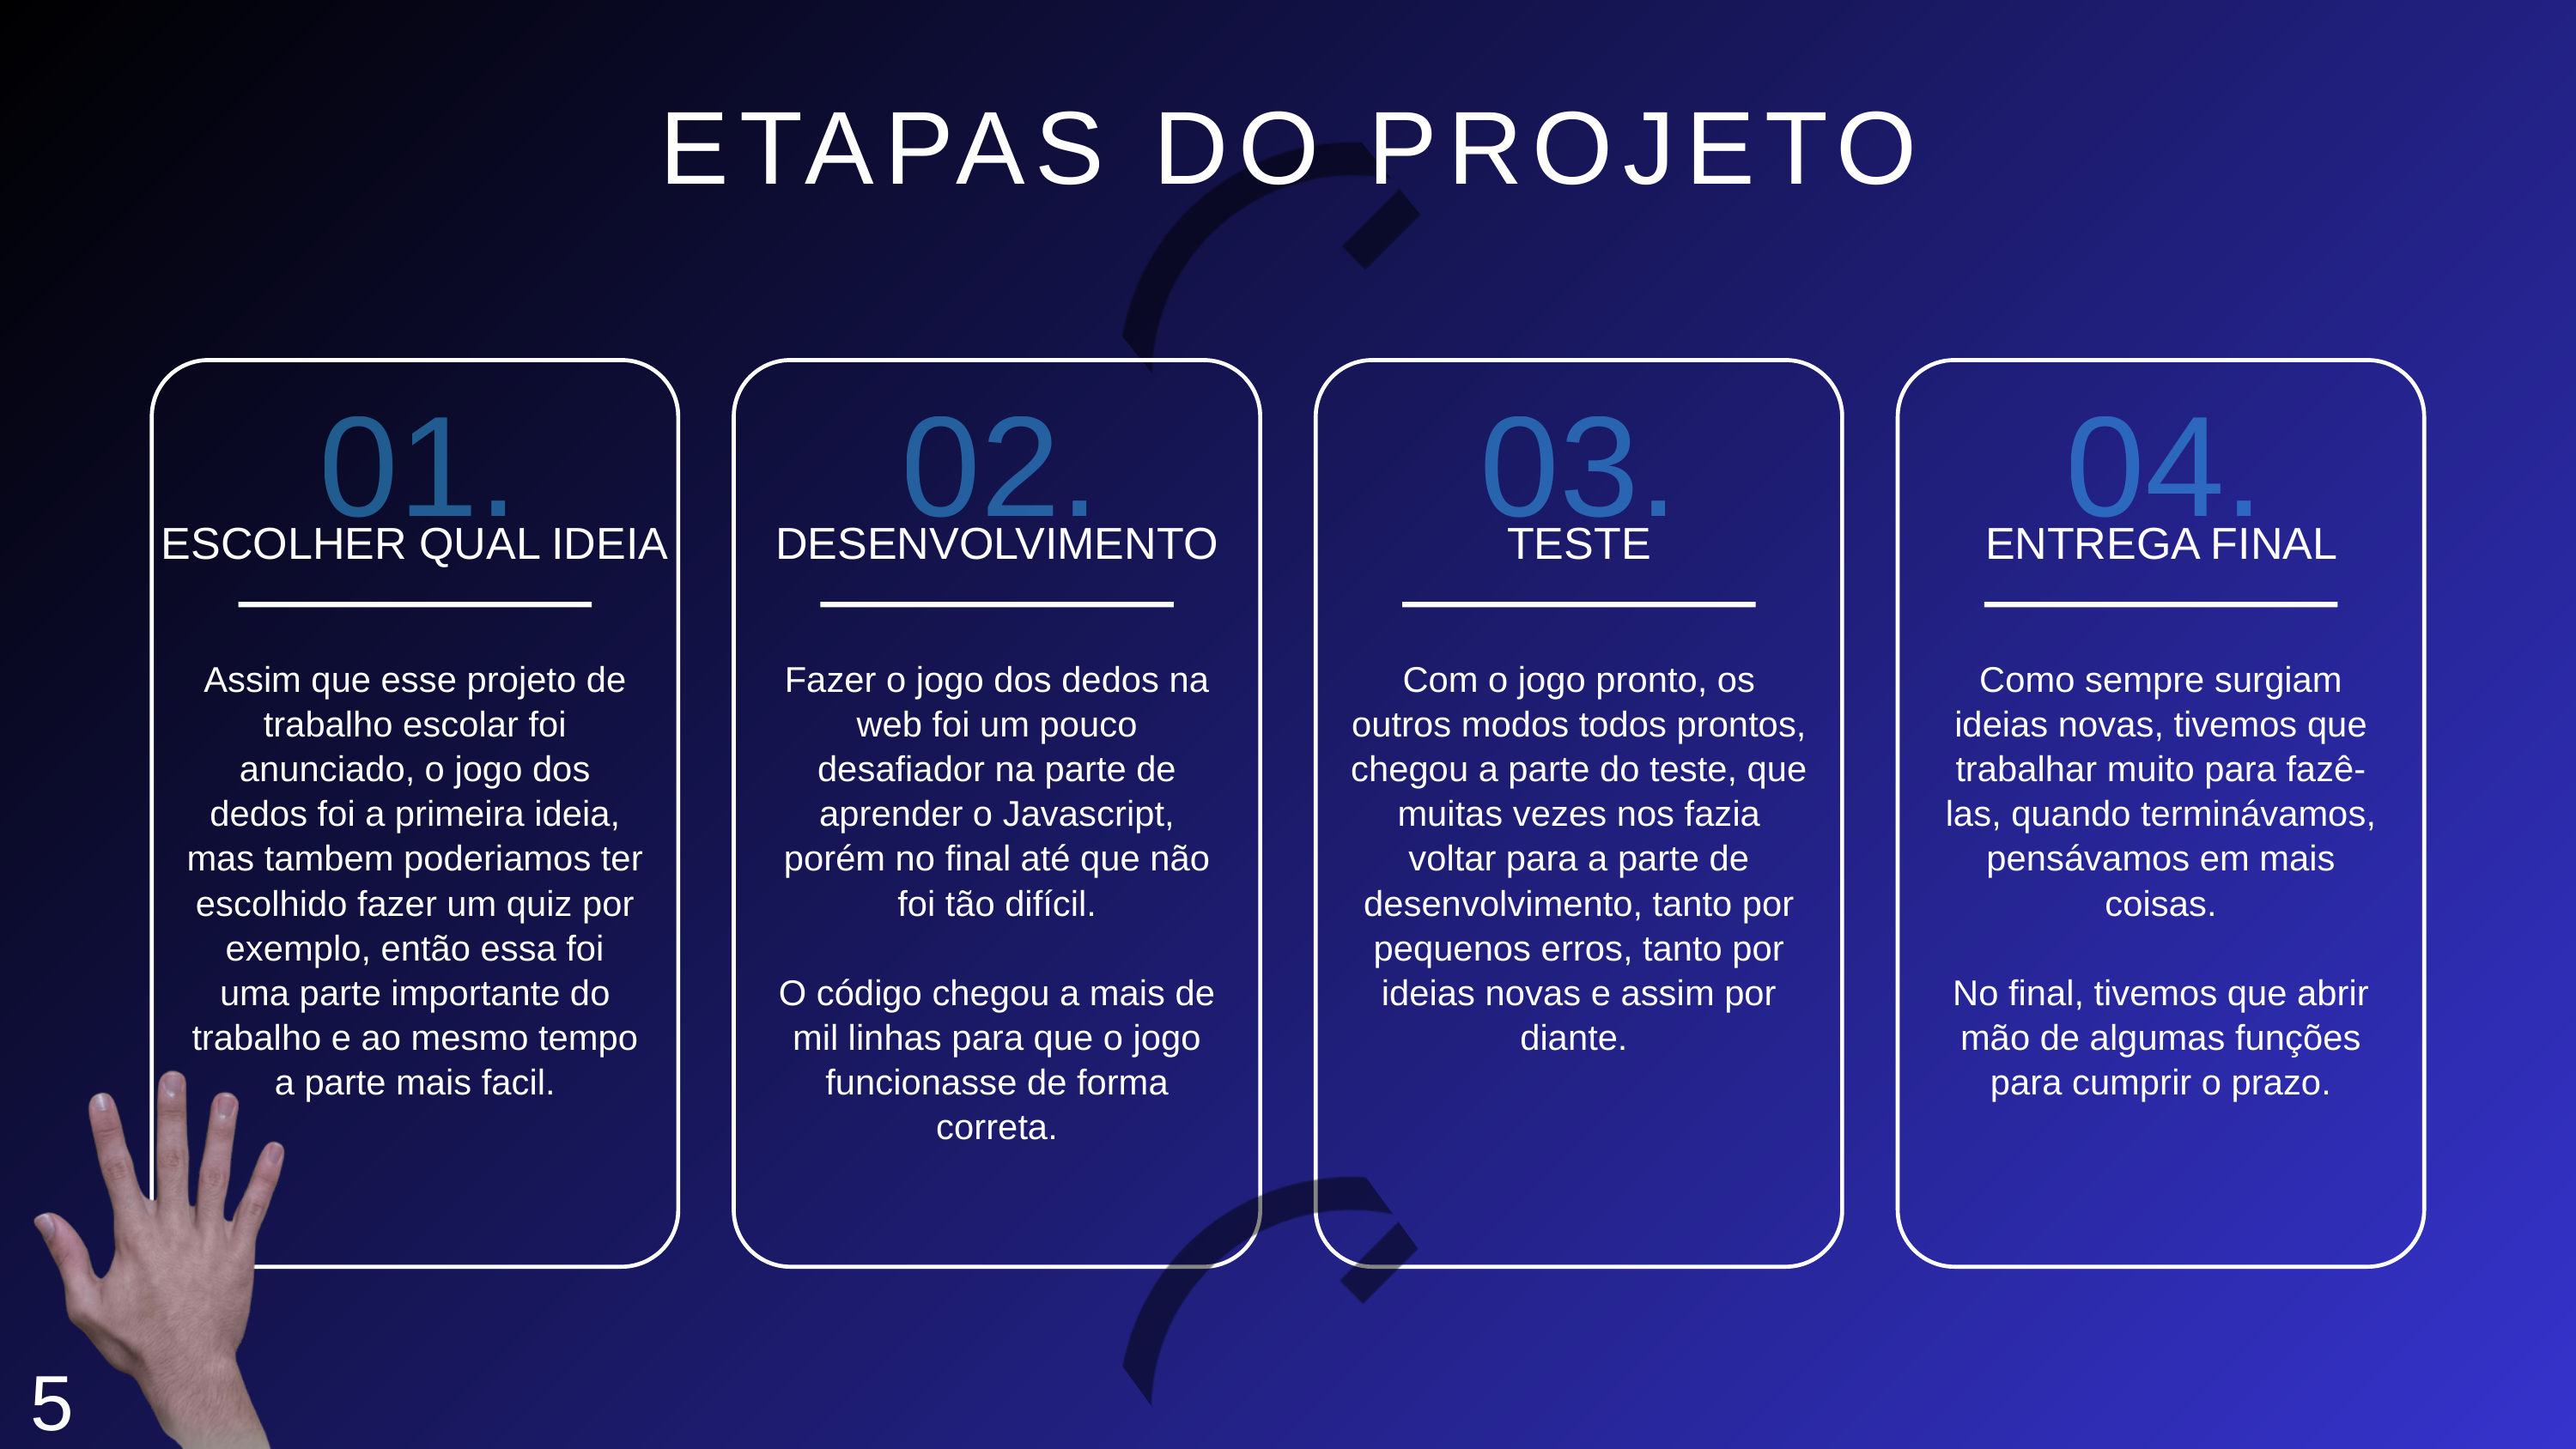

ETAPAS DO PROJETO

01.
02.
03.
04.

ESCOLHER QUAL IDEIA
DESENVOLVIMENTO
TESTE
ENTREGA FINAL

Assim que esse projeto de trabalho escolar foi anunciado, o jogo dos dedos foi a primeira ideia, mas tambem poderiamos ter escolhido fazer um quiz por exemplo, então essa foi uma parte importante do trabalho e ao mesmo tempo a parte mais facil.
Fazer o jogo dos dedos na web foi um pouco desafiador na parte de aprender o Javascript, porém no final até que não foi tão difícil.

O código chegou a mais de mil linhas para que o jogo funcionasse de forma correta.
Com o jogo pronto, os outros modos todos prontos, chegou a parte do teste, que muitas vezes nos fazia voltar para a parte de desenvolvimento, tanto por pequenos erros, tanto por ideias novas e assim por diante.
Como sempre surgiam ideias novas, tivemos que trabalhar muito para fazê-las, quando terminávamos, pensávamos em mais coisas.

No final, tivemos que abrir mão de algumas funções para cumprir o prazo.

5